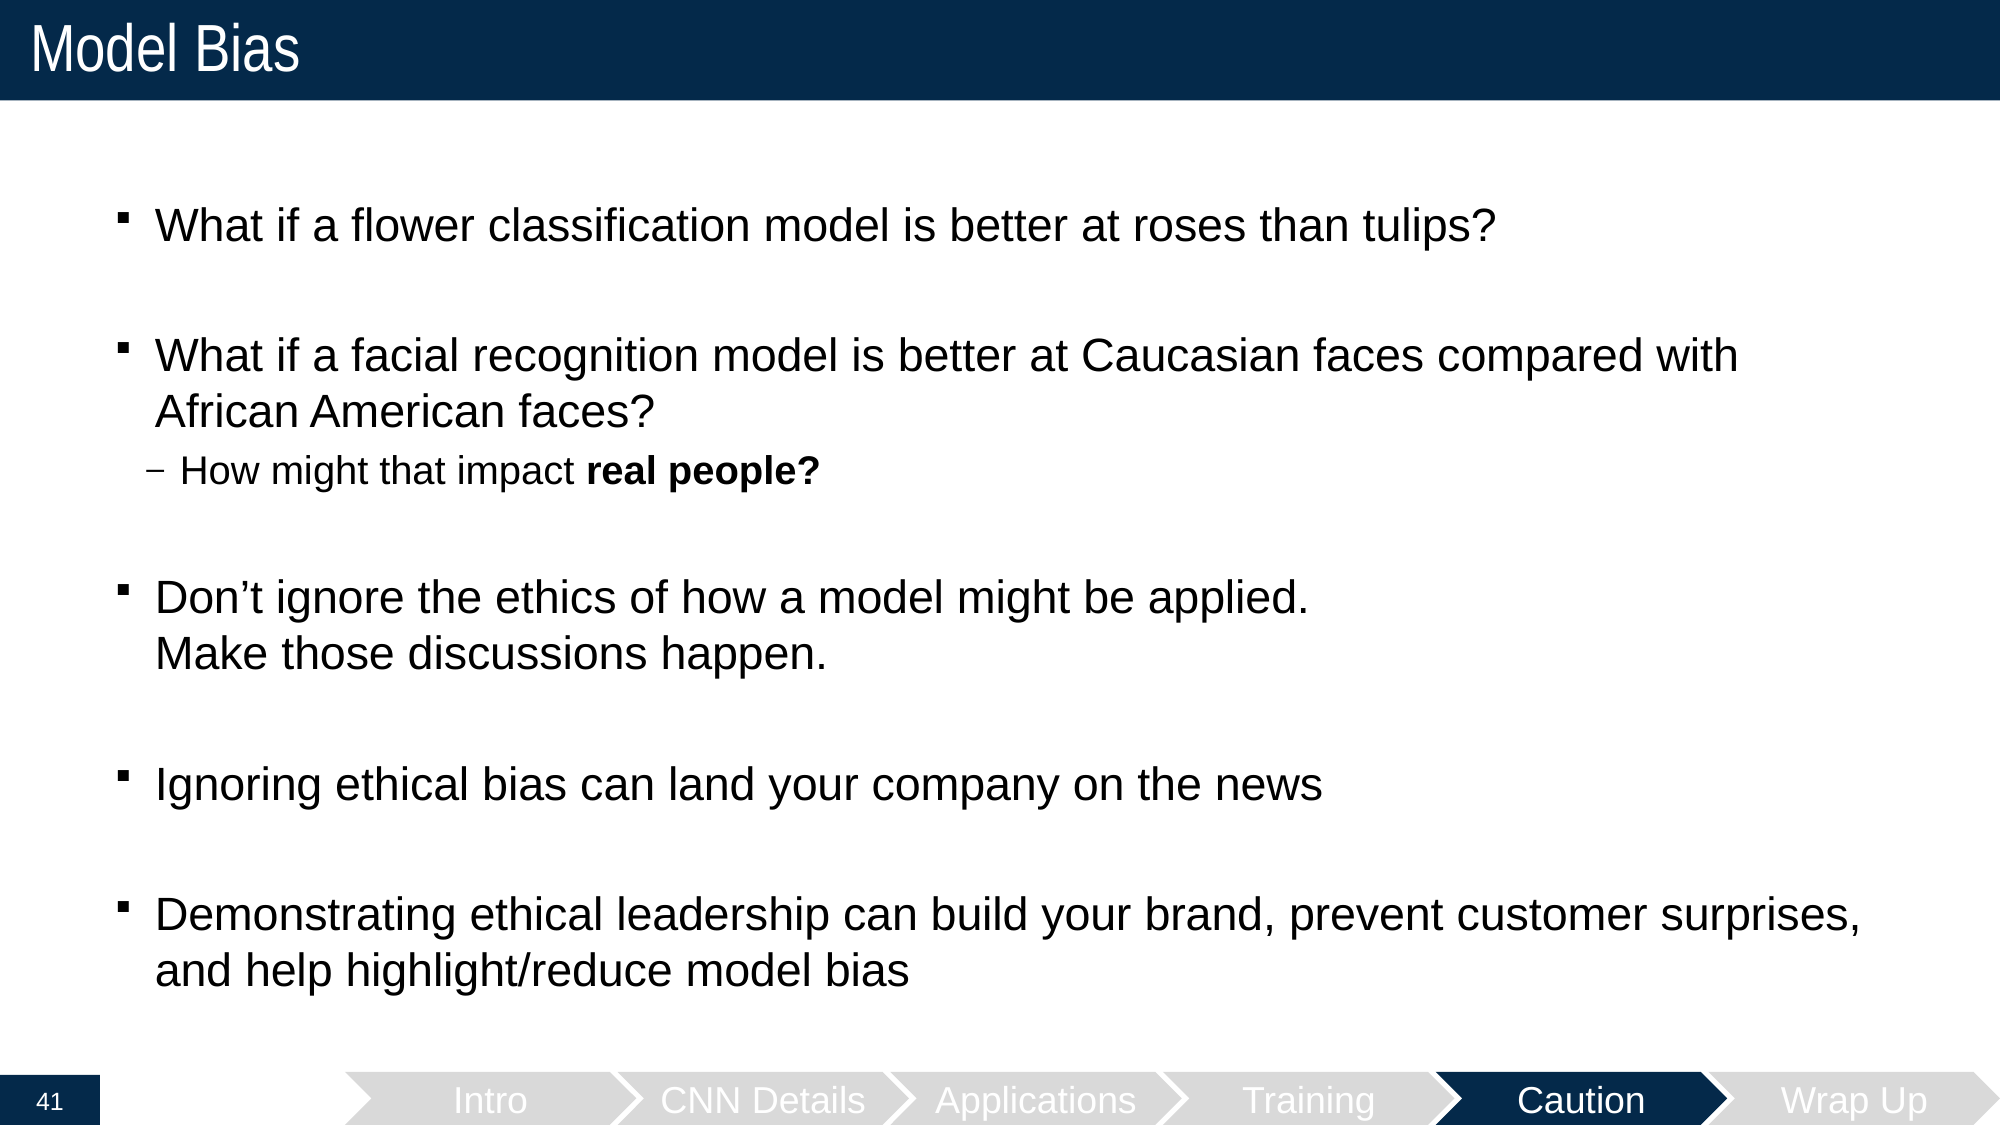

# Model Bias
What if a flower classification model is better at roses than tulips?

What if a facial recognition model is better at Caucasian faces compared with African American faces?
How might that impact real people?

Don’t ignore the ethics of how a model might be applied.
Make those discussions happen.

Ignoring ethical bias can land your company on the news

Demonstrating ethical leadership can build your brand, prevent customer surprises, and help highlight/reduce model bias
Intro
CNN Details
Applications
Training
Caution
Wrap Up
41